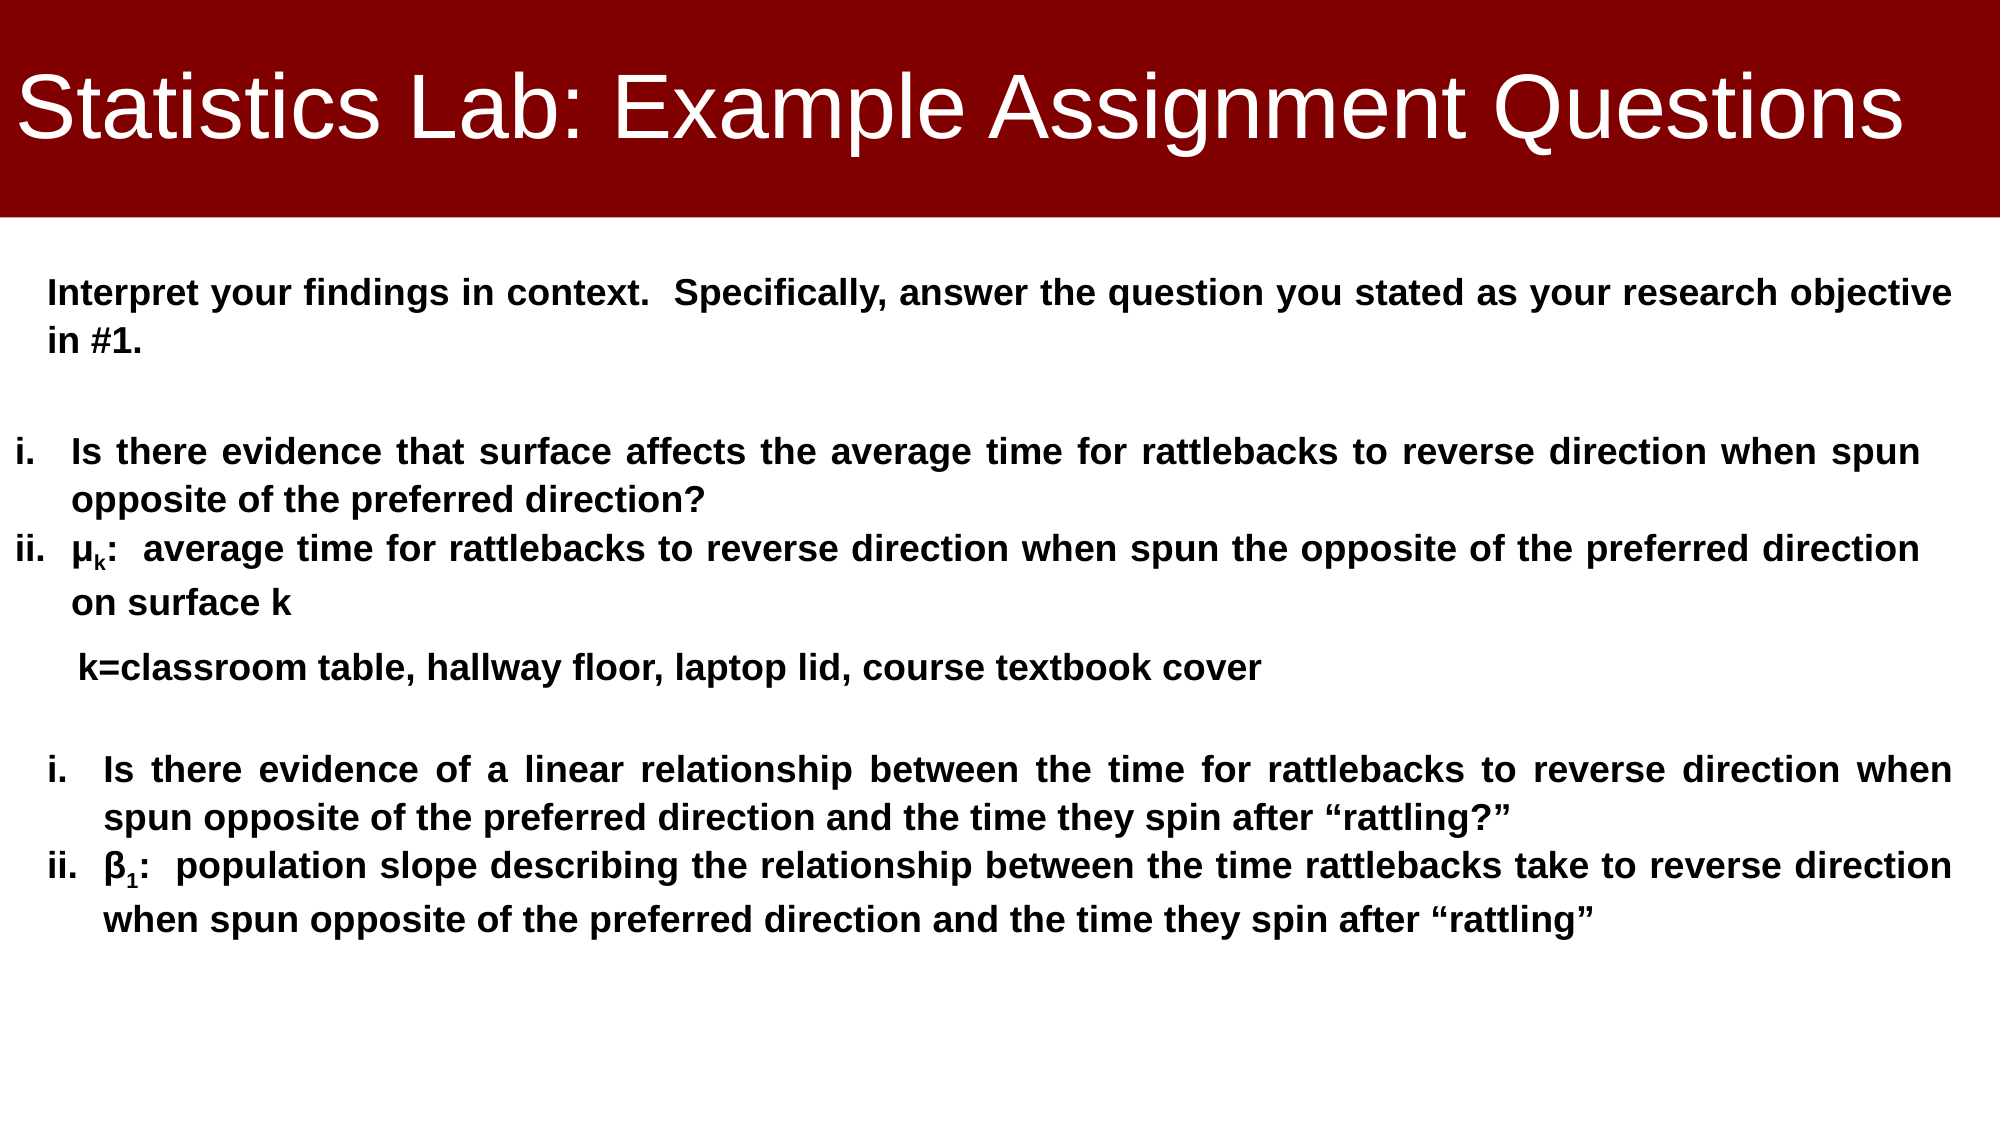

# Statistics Lab: Example Assignment Questions
Interpret your findings in context.  Specifically, answer the question you stated as your research objective in #1.

Is there evidence that surface affects the average time for rattlebacks to reverse direction when spun opposite of the preferred direction?
μk:  average time for rattlebacks to reverse direction when spun the opposite of the preferred direction on surface k
      k=classroom table, hallway floor, laptop lid, course textbook cover
Is there evidence of a linear relationship between the time for rattlebacks to reverse direction when spun opposite of the preferred direction and the time they spin after “rattling?”
β1:  population slope describing the relationship between the time rattlebacks take to reverse direction when spun opposite of the preferred direction and the time they spin after “rattling”